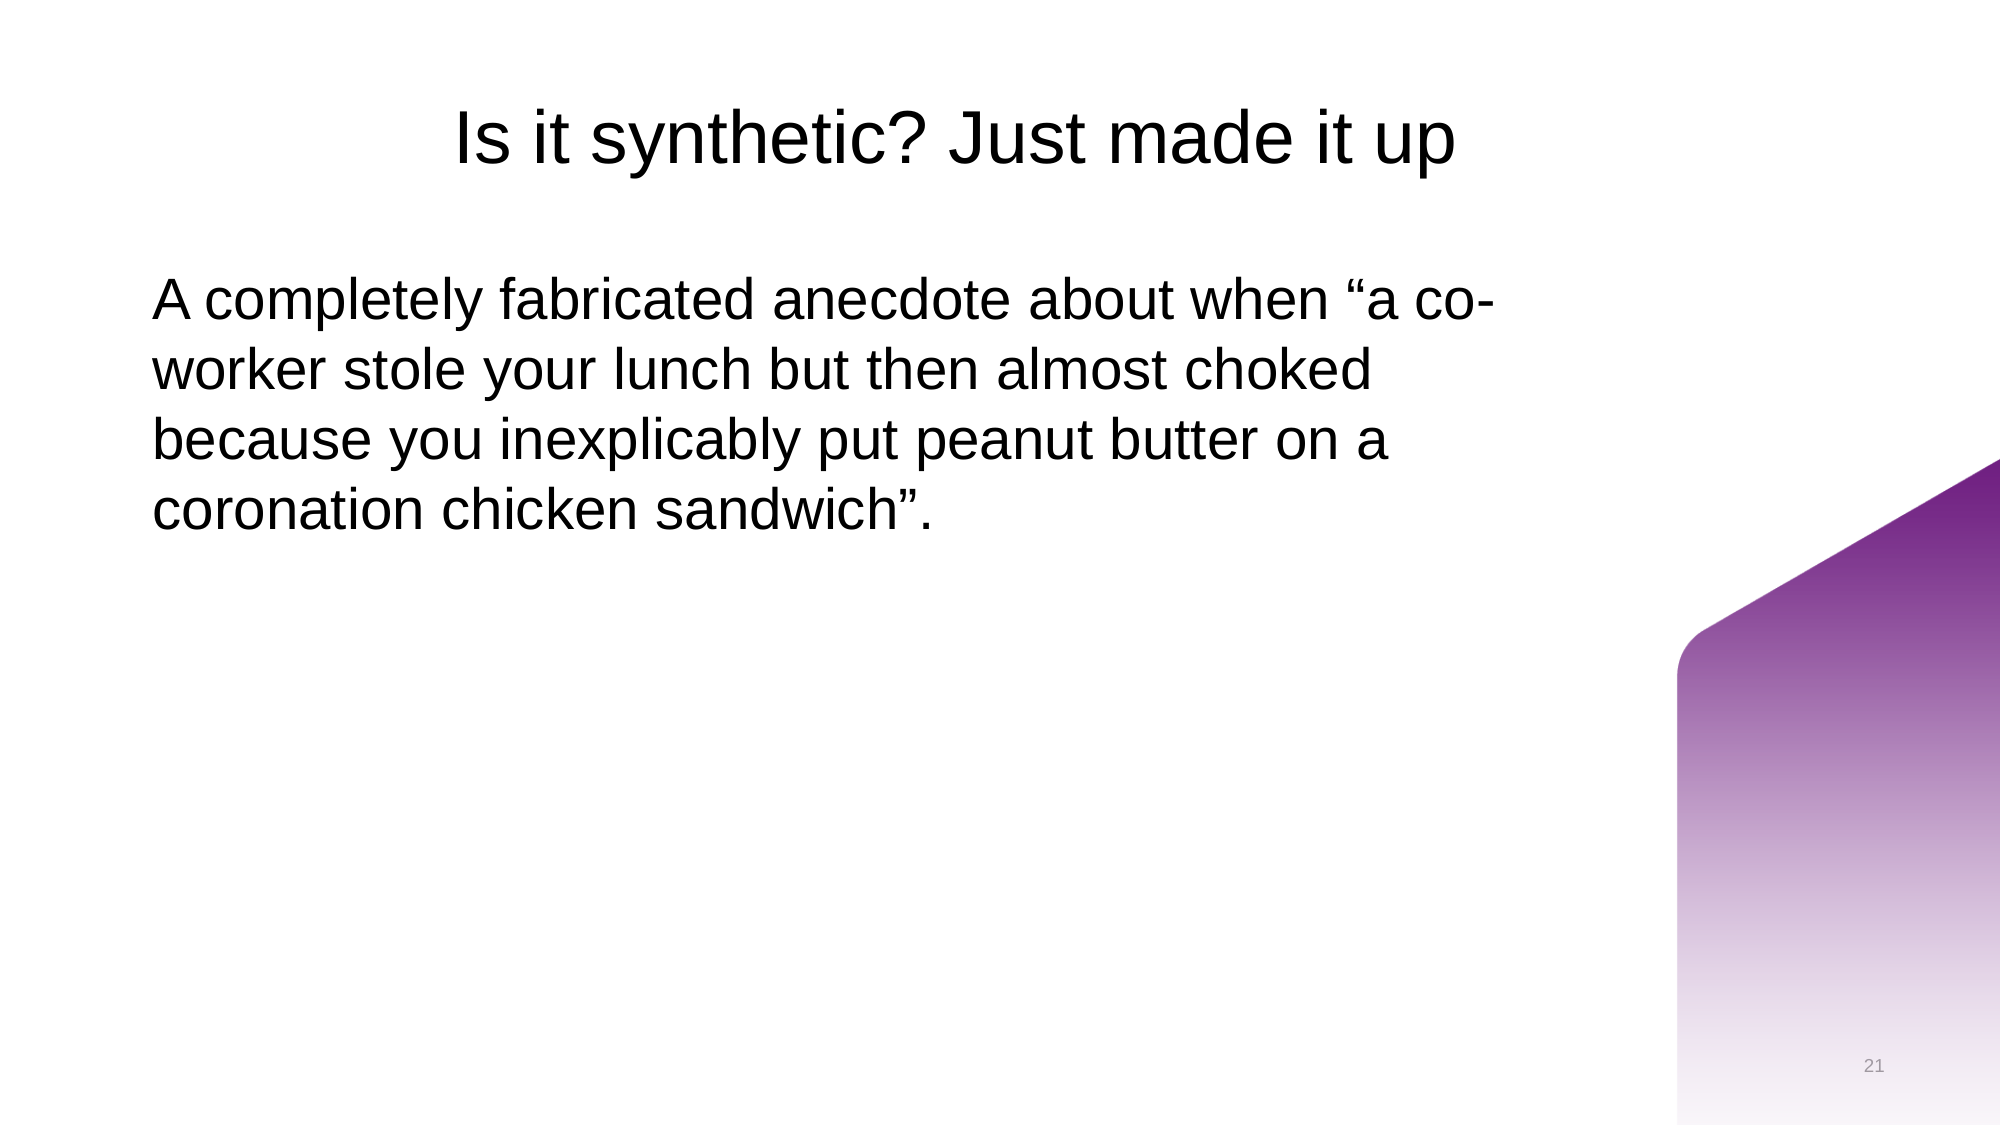

# Is it synthetic? Just made it up
A completely fabricated anecdote about when “a co-worker stole your lunch but then almost choked because you inexplicably put peanut butter on a coronation chicken sandwich”.

21